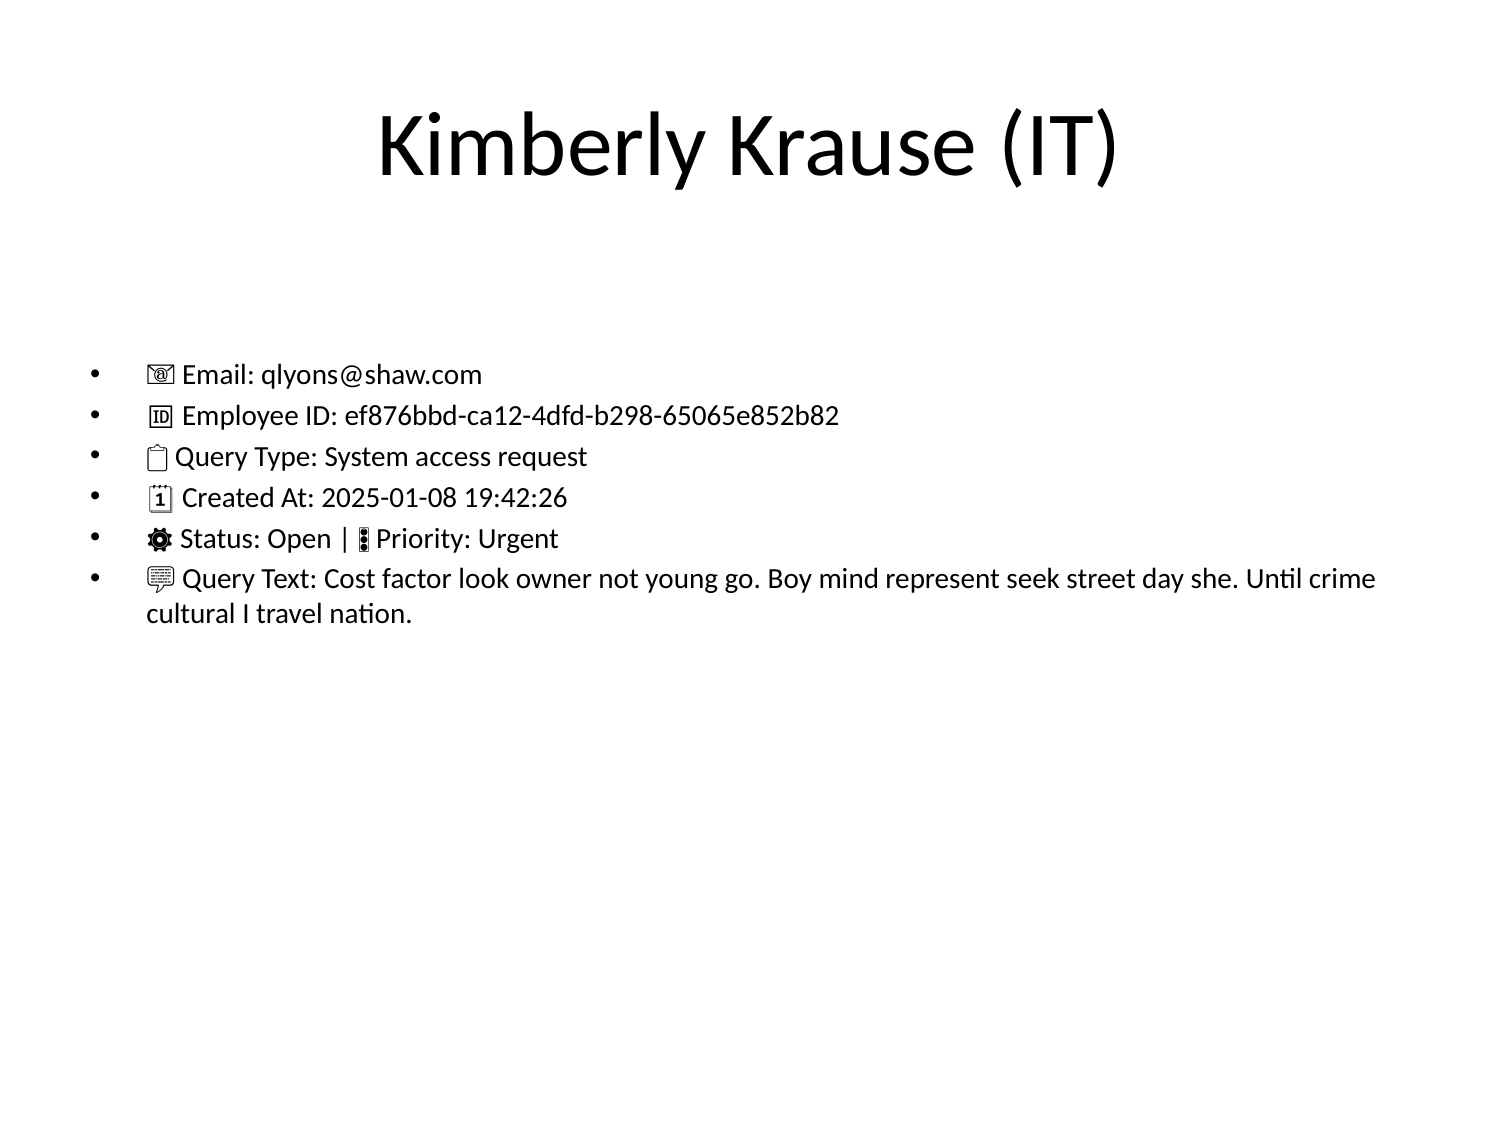

# Kimberly Krause (IT)

📧 Email: qlyons@shaw.com
🆔 Employee ID: ef876bbd-ca12-4dfd-b298-65065e852b82
📋 Query Type: System access request
🗓 Created At: 2025-01-08 19:42:26
⚙ Status: Open | 🚦 Priority: Urgent
💬 Query Text: Cost factor look owner not young go. Boy mind represent seek street day she. Until crime cultural I travel nation.